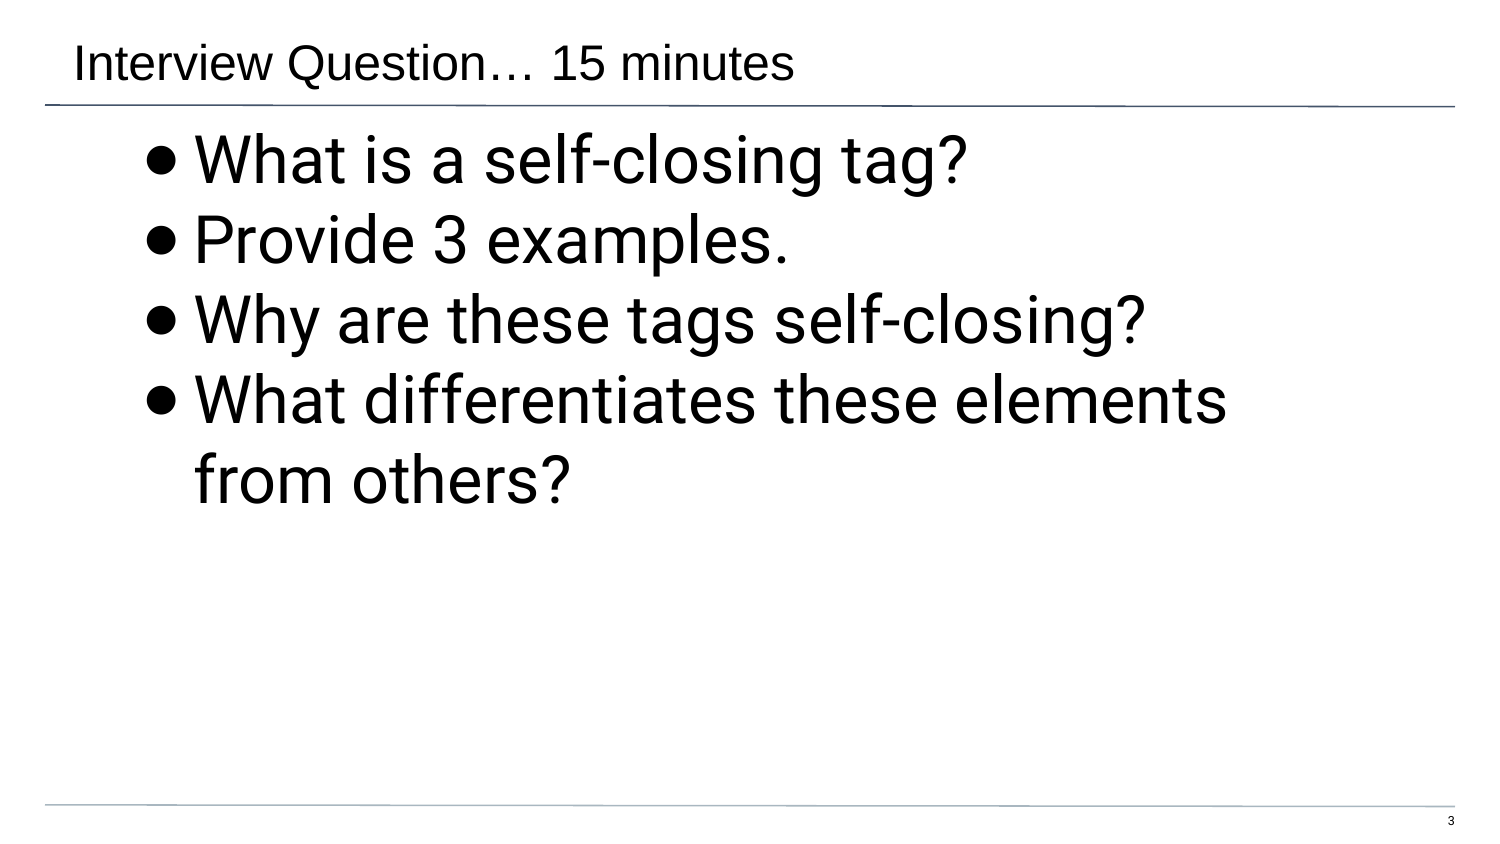

# Interview Question… 15 minutes
What is a self-closing tag?
Provide 3 examples.
Why are these tags self-closing?
What differentiates these elements from others?